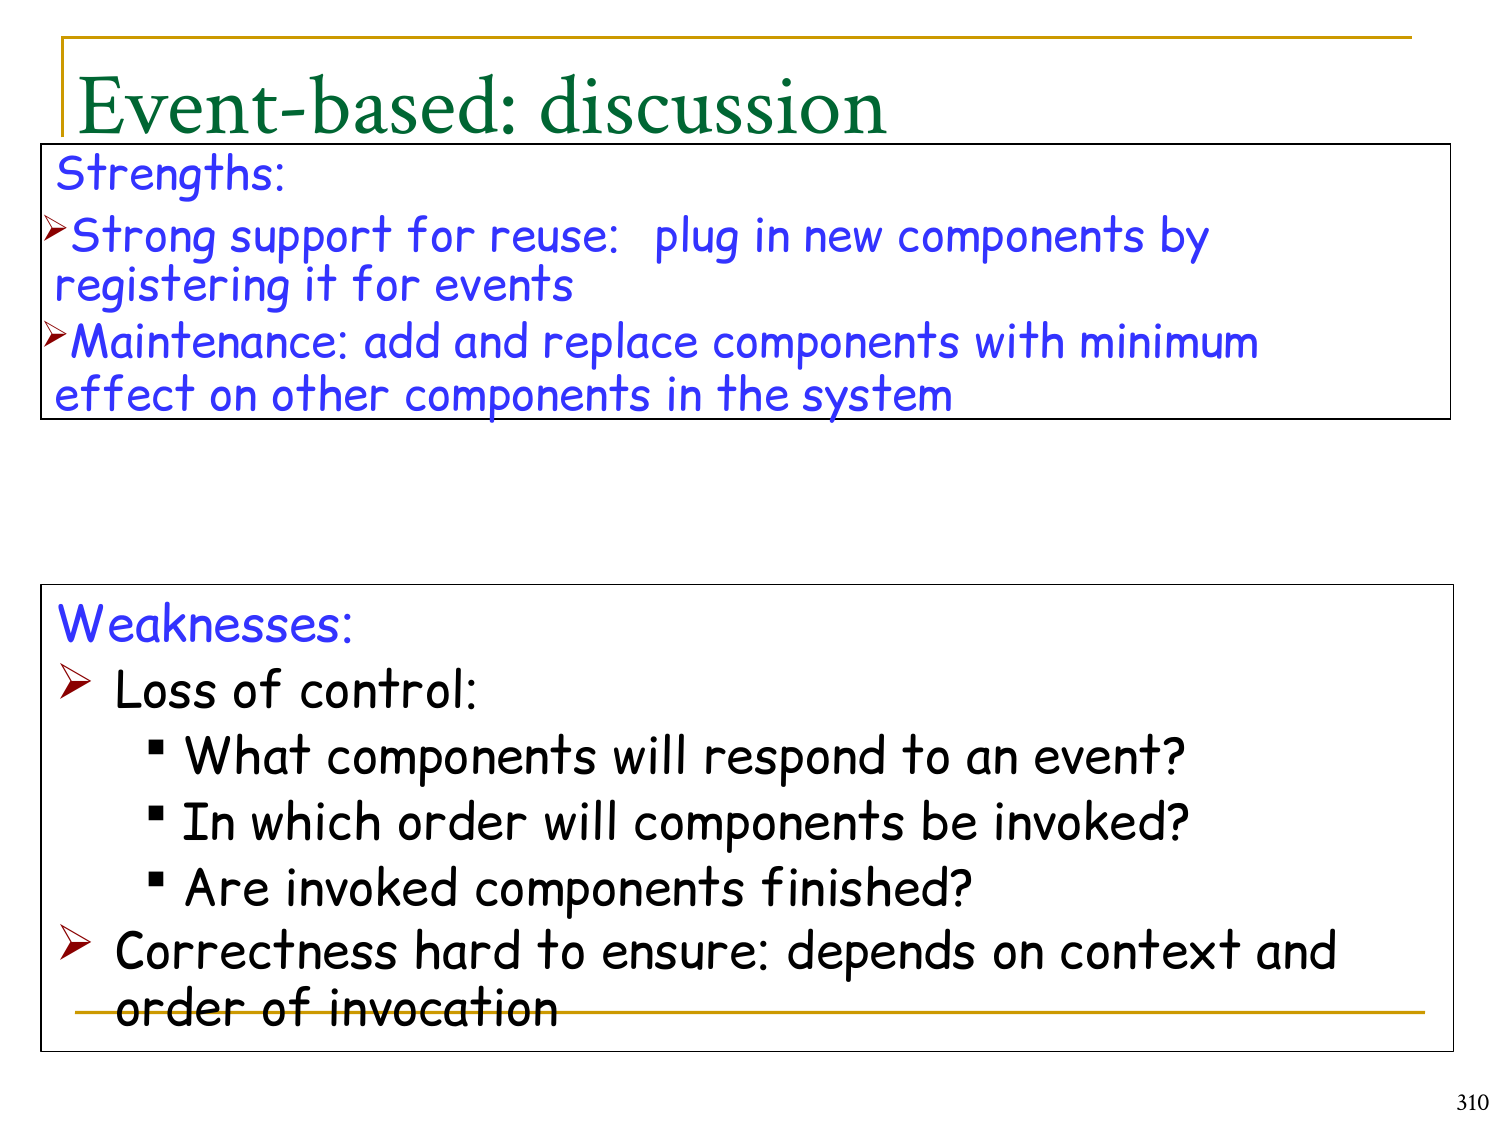

# Event-based: discussion
Strengths:
Strong support for reuse:	plug in new components by registering it for events
Maintenance: add and replace components with minimum
effect on other components in the system

Weaknesses:
Loss of control:
What components will respond to an event?
In which order will components be invoked?
Are invoked components finished?
Correctness hard to ensure: depends on context and
order of invocation
310